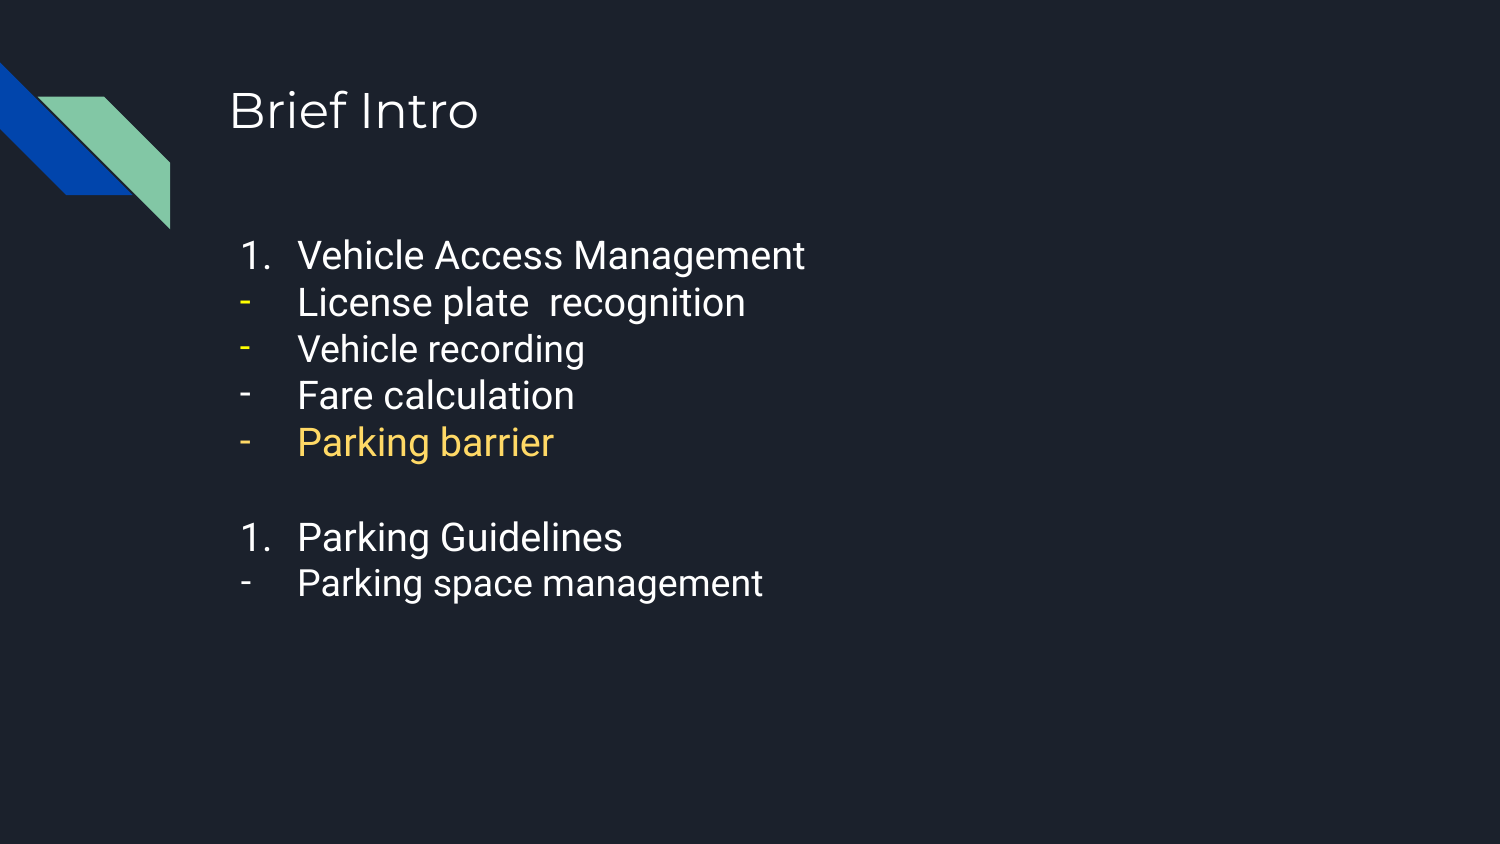

# Brief Intro
Vehicle Access Management
License plate  recognition
Vehicle recording
Fare calculation
Parking barrier

Parking Guidelines
Parking space management